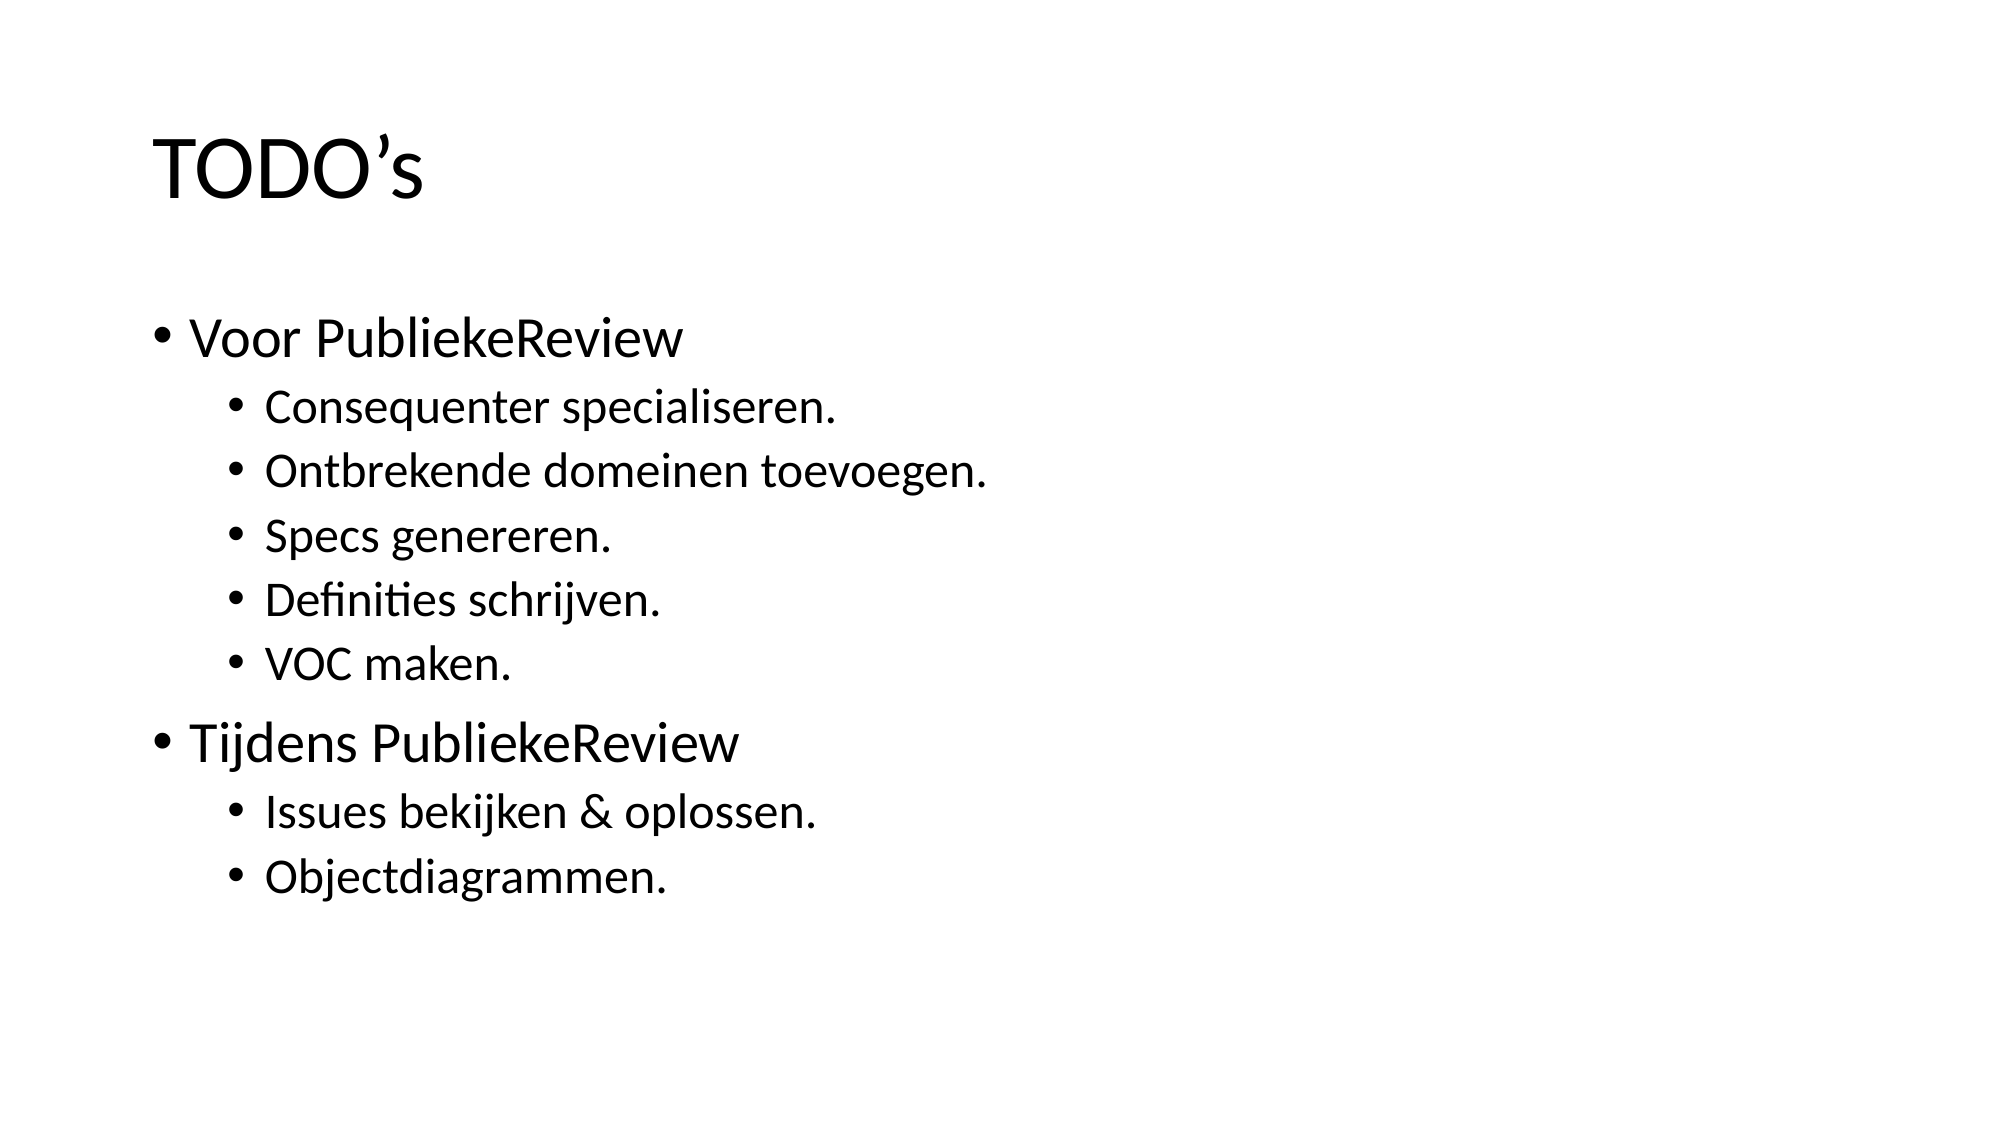

# TODO’s
Voor PubliekeReview
Consequenter specialiseren.
Ontbrekende domeinen toevoegen.
Specs genereren.
Definities schrijven.
VOC maken.
Tijdens PubliekeReview
Issues bekijken & oplossen.
Objectdiagrammen.